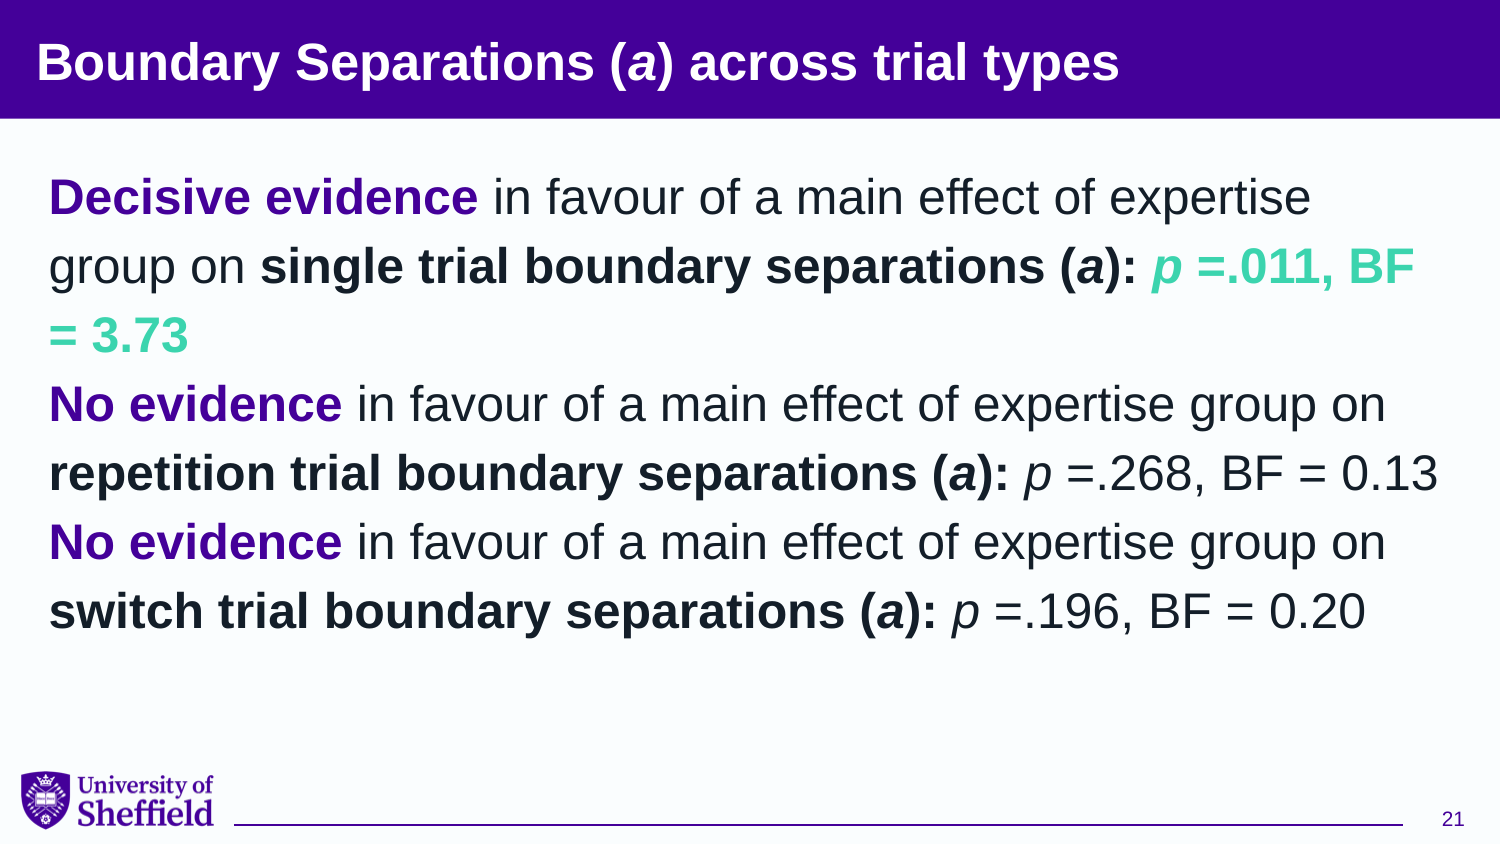

# Boundary Separations (a) across trial types
Decisive evidence in favour of a main effect of expertise group on single trial boundary separations (a): p =.011, BF = 3.73
No evidence in favour of a main effect of expertise group on repetition trial boundary separations (a): p =.268, BF = 0.13
No evidence in favour of a main effect of expertise group on switch trial boundary separations (a): p =.196, BF = 0.20

21
M = 591, SD = 112